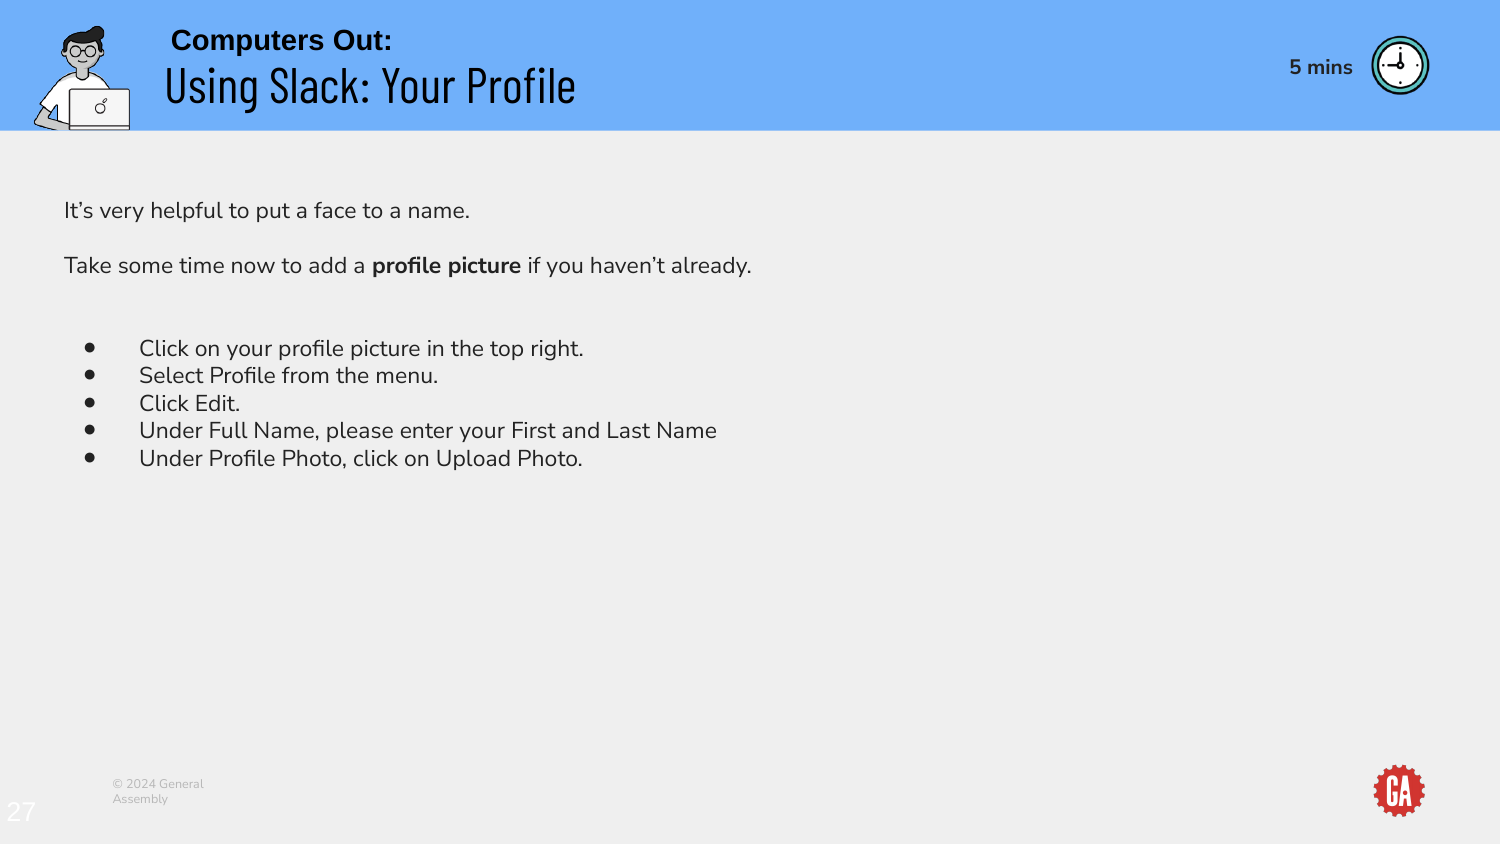

5 mins
# Using Slack: Your Profile
It’s very helpful to put a face to a name.

Take some time now to add a profile picture if you haven’t already.

Click on your profile picture in the top right.
Select Profile from the menu.
Click Edit.
Under Full Name, please enter your First and Last Name
Under Profile Photo, click on Upload Photo.

27